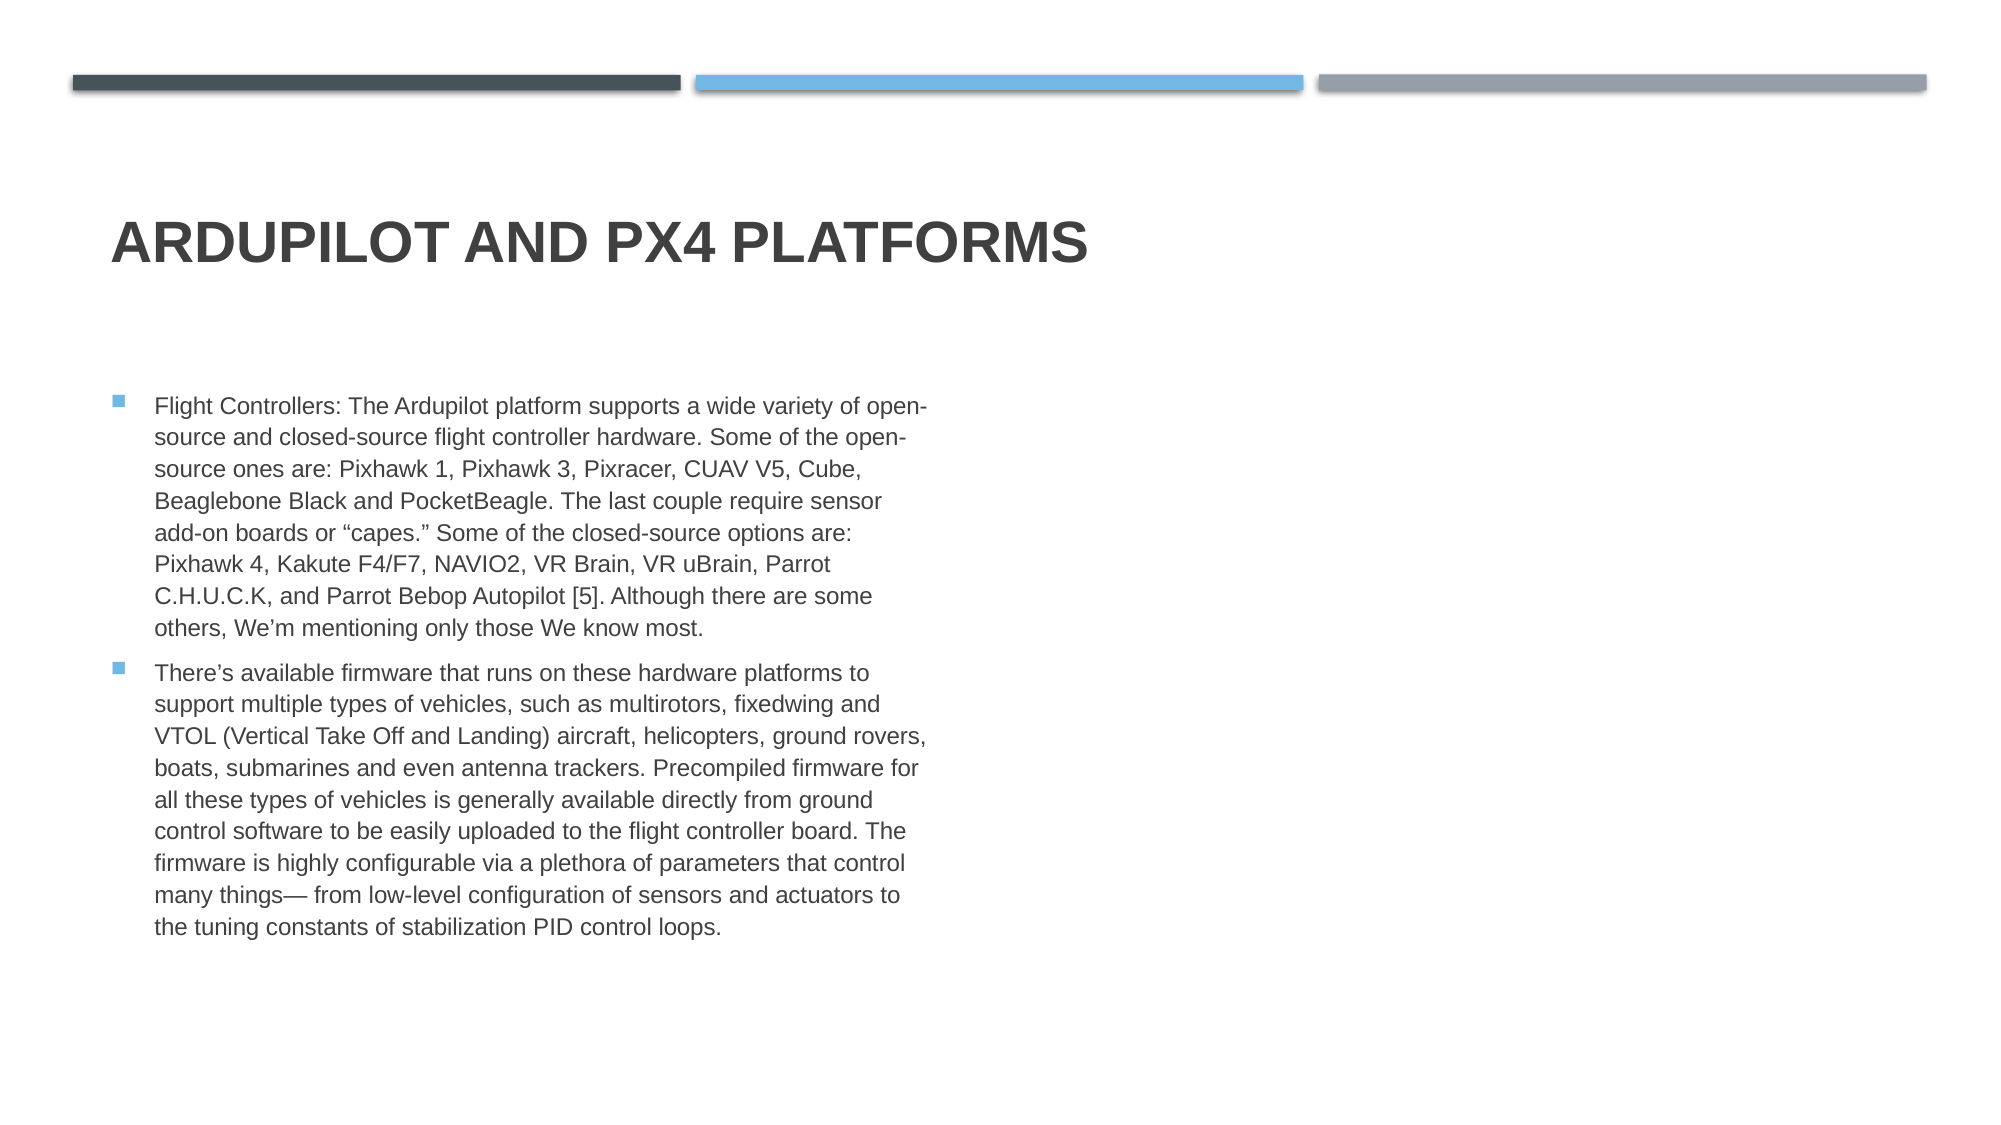

# ARDUPILOT AND PX4 PLATFORMS
Flight Controllers: The Ardupilot platform supports a wide variety of open-source and closed-source flight controller hardware. Some of the open-source ones are: Pixhawk 1, Pixhawk 3, Pixracer, CUAV V5, Cube, Beaglebone Black and PocketBeagle. The last couple require sensor add-on boards or “capes.” Some of the closed-source options are: Pixhawk 4, Kakute F4/F7, NAVIO2, VR Brain, VR uBrain, Parrot C.H.U.C.K, and Parrot Bebop Autopilot [5]. Although there are some others, We’m mentioning only those We know most.
There’s available firmware that runs on these hardware platforms to support multiple types of vehicles, such as multirotors, fixedwing and VTOL (Vertical Take Off and Landing) aircraft, helicopters, ground rovers, boats, submarines and even antenna trackers. Precompiled firmware for all these types of vehicles is generally available directly from ground control software to be easily uploaded to the flight controller board. The firmware is highly configurable via a plethora of parameters that control many things— from low-level configuration of sensors and actuators to the tuning constants of stabilization PID control loops.